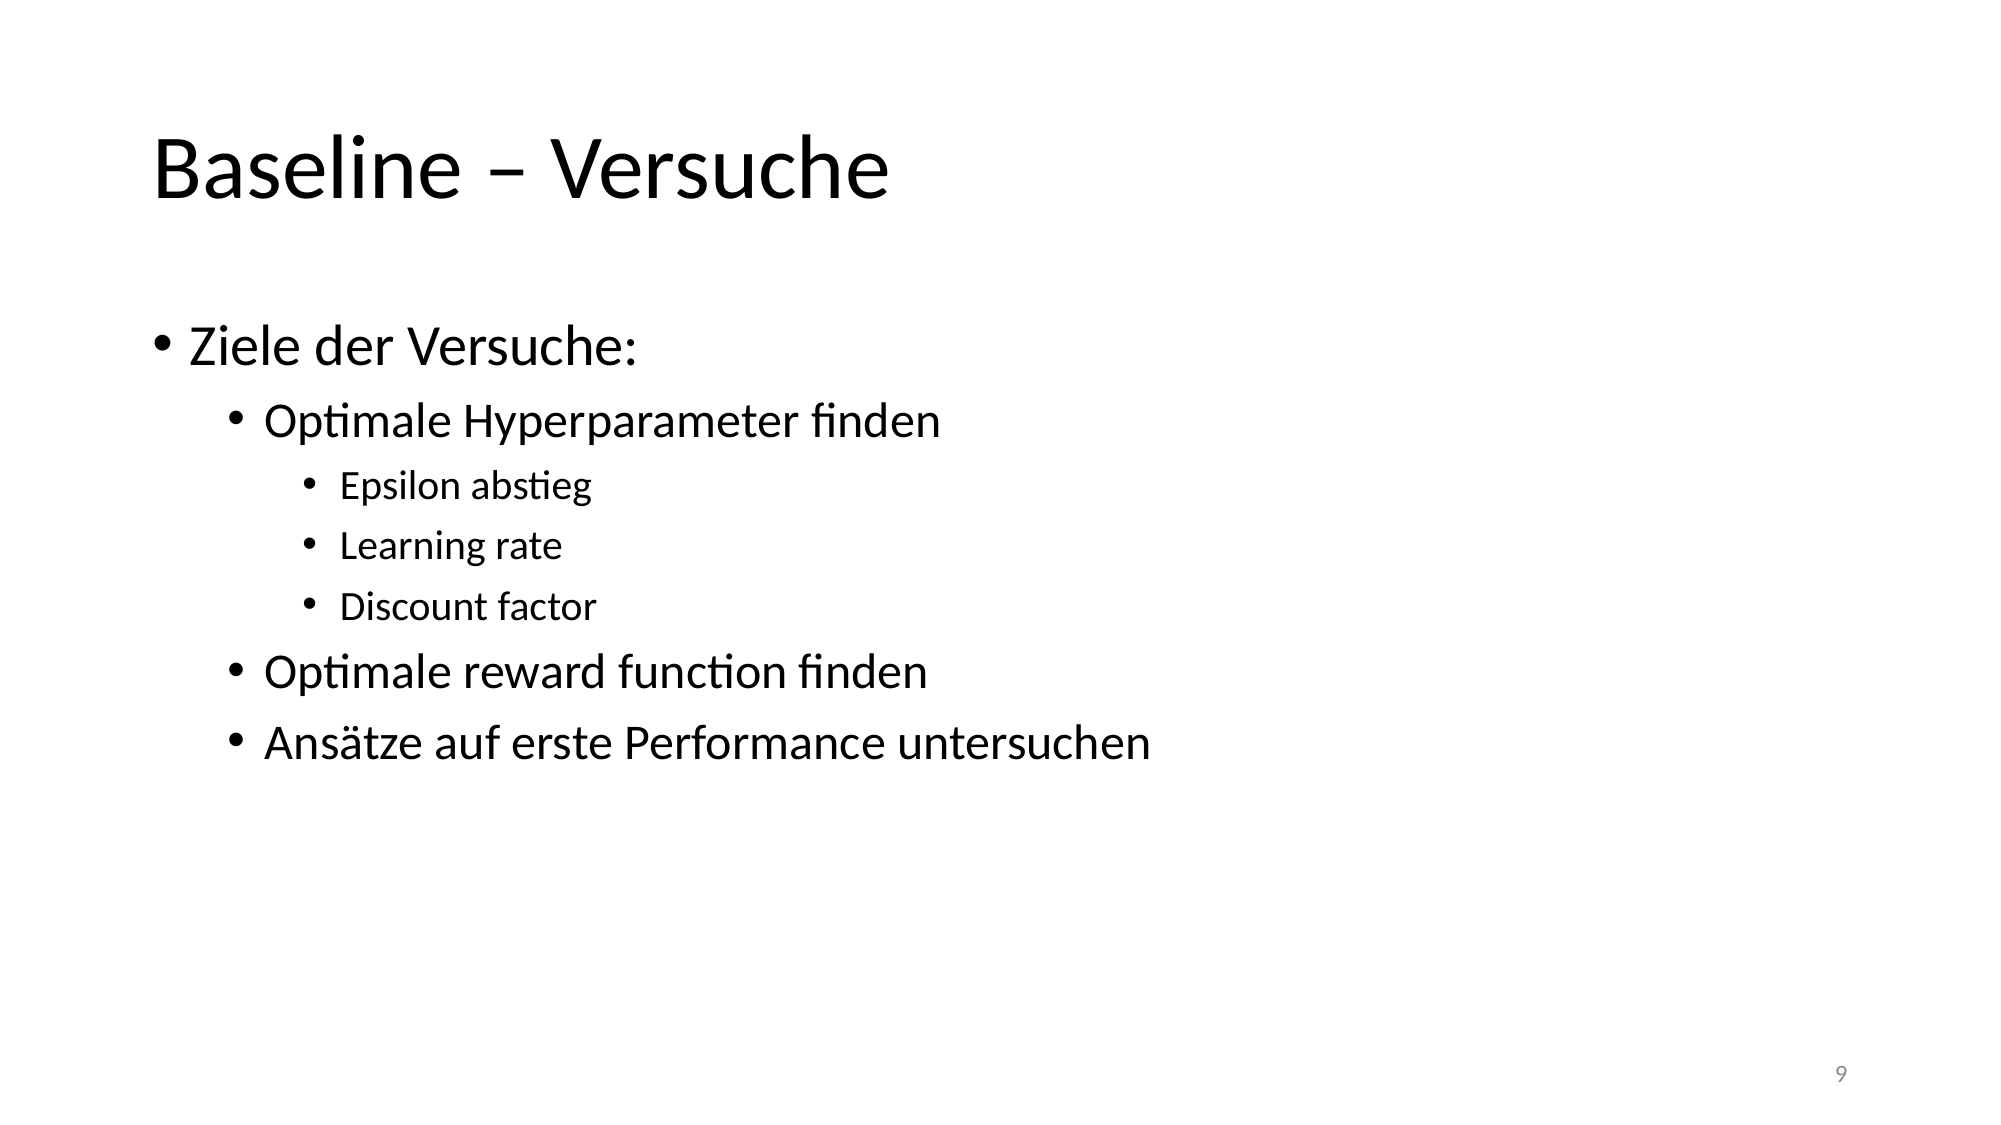

# Baseline – Versuche
Ziele der Versuche:
Optimale Hyperparameter finden
Epsilon abstieg
Learning rate
Discount factor
Optimale reward function finden
Ansätze auf erste Performance untersuchen

9